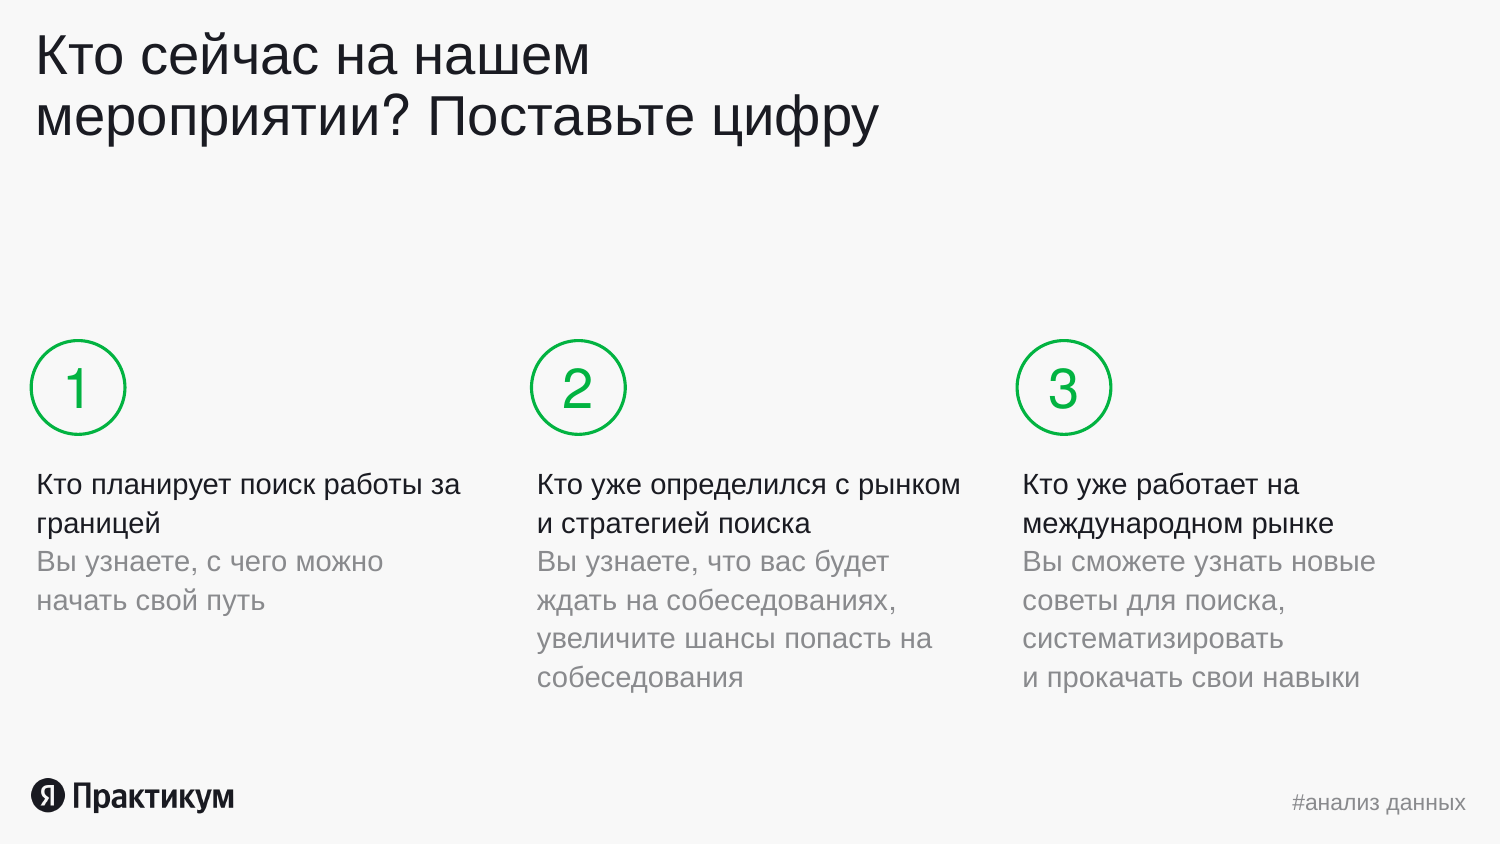

# Кто сейчас на нашем мероприятии? Поставьте цифру
Кто планирует поиск работы за границей
Вы узнаете, с чего можно начать свой путь
Кто уже определился с рынком и стратегией поиска
Вы узнаете, что вас будет ждать на собеседованиях, увеличите шансы попасть на собеседования
Кто уже работает на международном рынке
Вы сможете узнать новые советы для поиска, систематизировать
и прокачать свои навыки